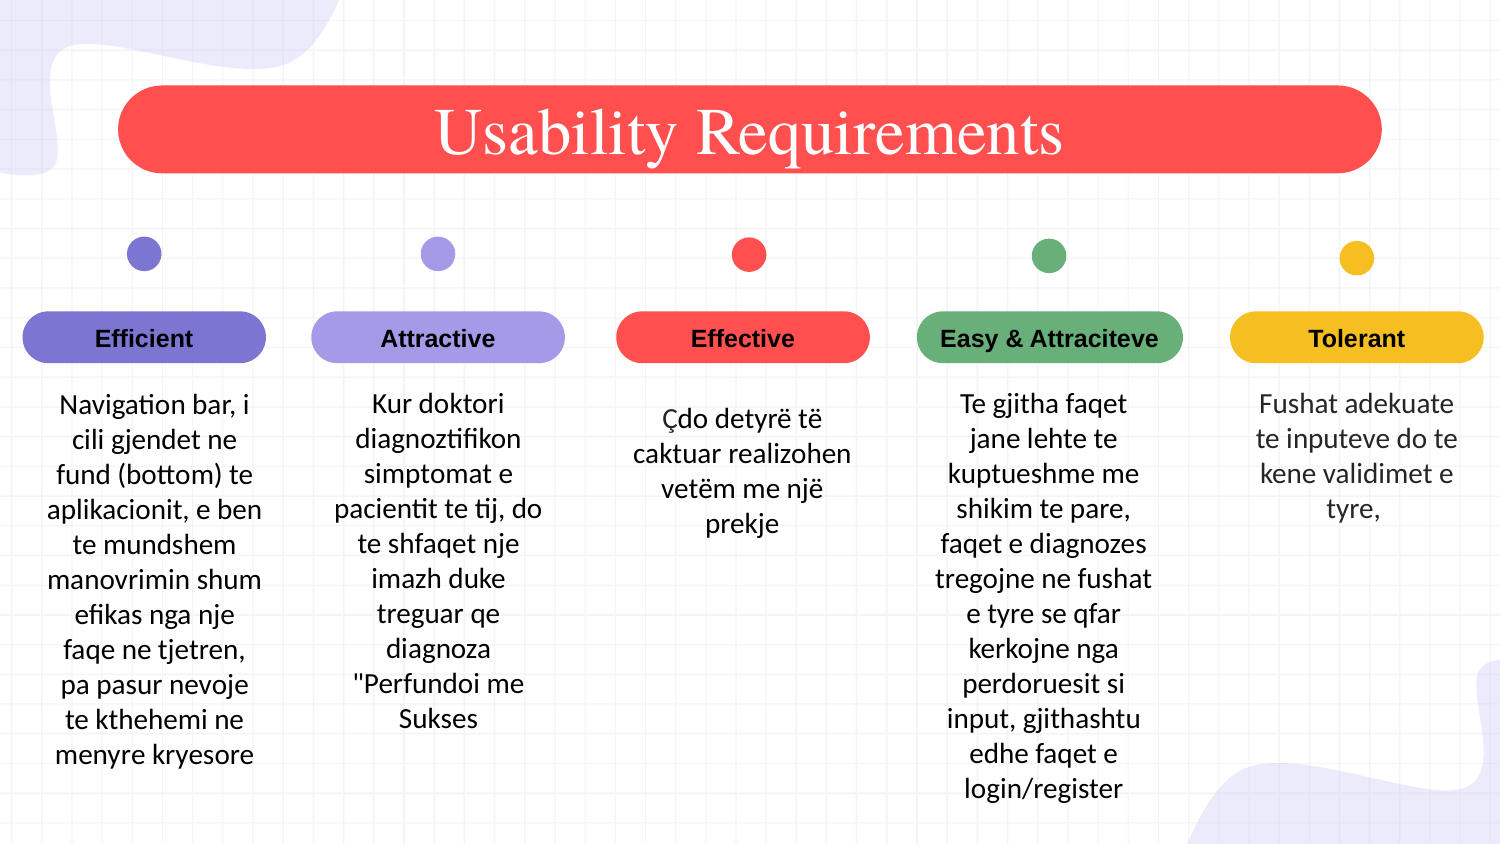

# Usability Requirements

Efficient
Attractive
Effective
Tolerant
Easy & Attraciteve
Kur doktori diagnoztifikon simptomat e pacientit te tij, do te shfaqet nje imazh duke treguar qe diagnoza "Perfundoi me Sukses
Te gjitha faqet jane lehte te kuptueshme me shikim te pare, faqet e diagnozes tregojne ne fushat e tyre se qfar kerkojne nga perdoruesit si input, gjithashtu edhe faqet e login/register
Fushat adekuate te inputeve do te kene validimet e tyre,
Navigation bar, i cili gjendet ne fund (bottom) te aplikacionit, e ben te mundshem manovrimin shum efikas nga nje faqe ne tjetren, pa pasur nevoje te kthehemi ne menyre kryesore
Çdo detyrë të caktuar realizohen vetëm me një prekje